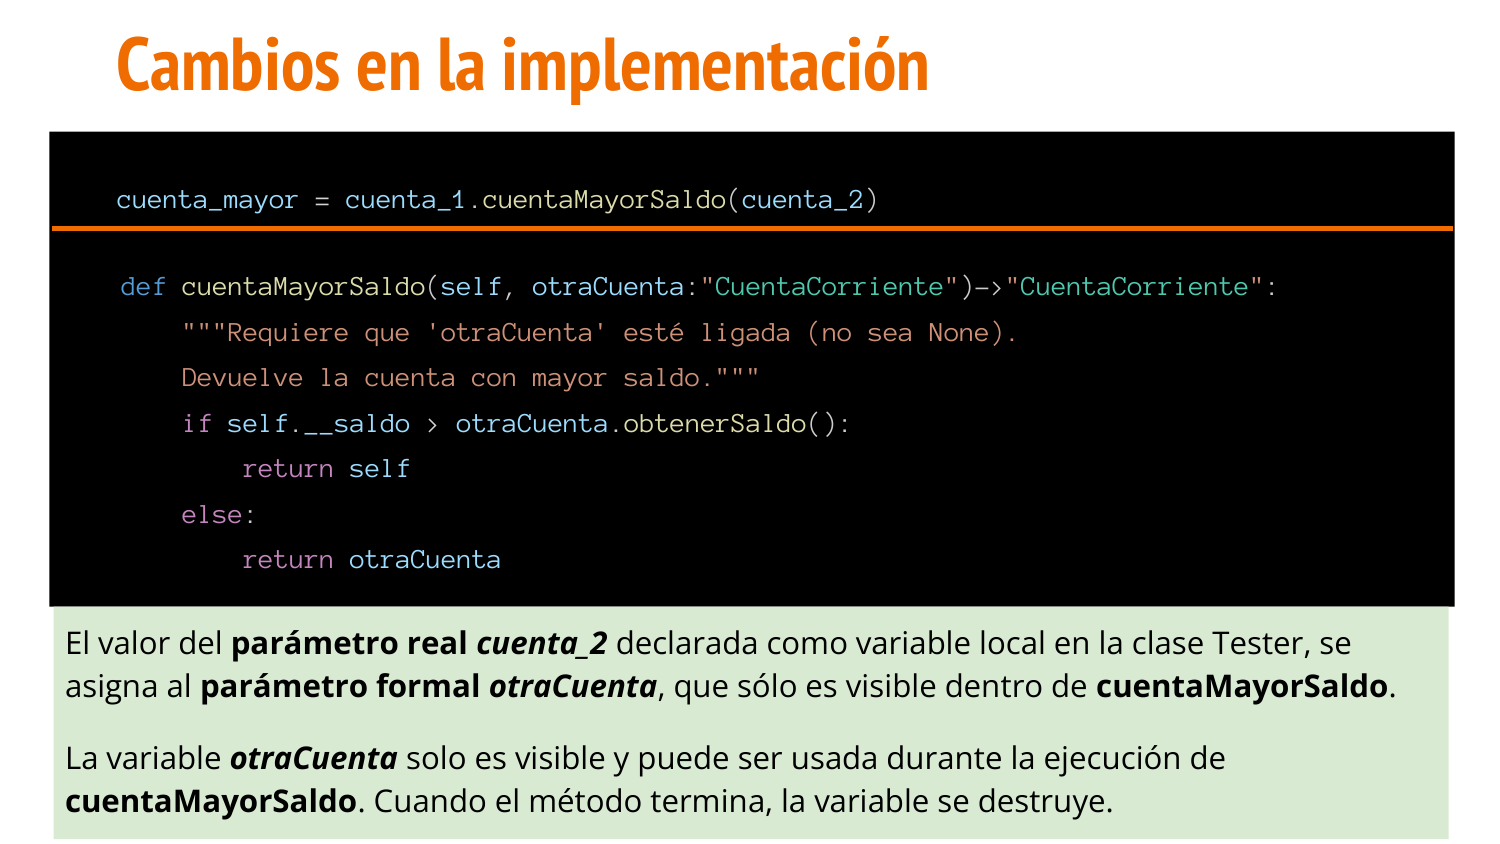

# Cambios en la implementación

    cuenta_mayor = cuenta_1.cuentaMayorSaldo(cuenta_2)

    def cuentaMayorSaldo(self, otraCuenta:"CuentaCorriente")->"CuentaCorriente":
        """Requiere que 'otraCuenta' esté ligada (no sea None).
        Devuelve la cuenta con mayor saldo."""
        if self.__saldo > otraCuenta.obtenerSaldo():
            return self
        else:
            return otraCuenta

El valor del parámetro real cuenta_2 declarada como variable local en la clase Tester, se asigna al parámetro formal otraCuenta, que sólo es visible dentro de cuentaMayorSaldo.

La variable otraCuenta solo es visible y puede ser usada durante la ejecución de cuentaMayorSaldo. Cuando el método termina, la variable se destruye.